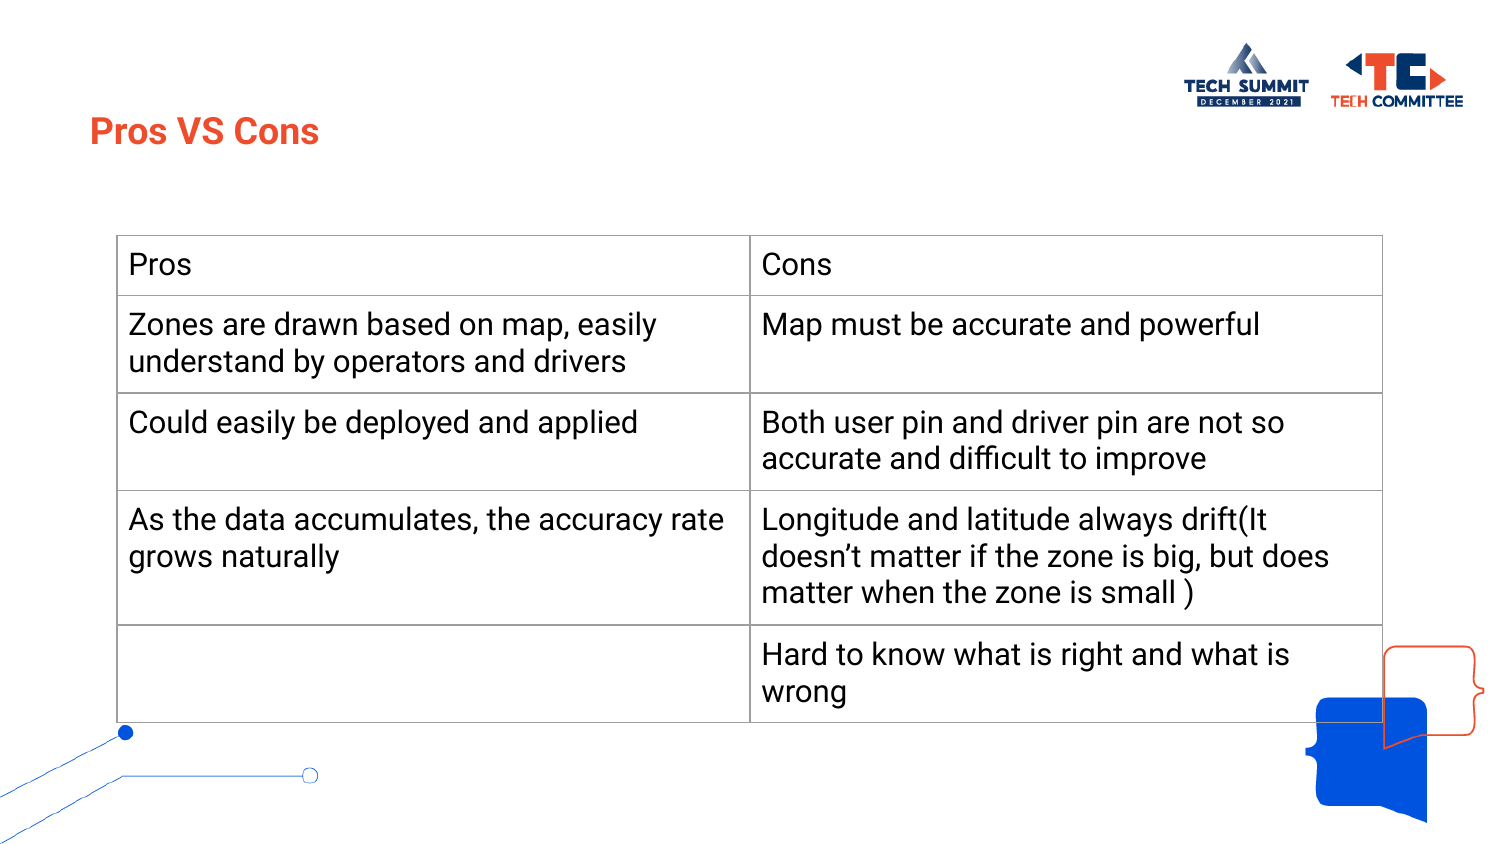

Pros VS Cons
| Pros | Cons |
| --- | --- |
| Zones are drawn based on map, easily understand by operators and drivers | Map must be accurate and powerful |
| Could easily be deployed and applied | Both user pin and driver pin are not so accurate and difficult to improve |
| As the data accumulates, the accuracy rate grows naturally | Longitude and latitude always drift(It doesn’t matter if the zone is big, but does matter when the zone is small ) |
|  | Hard to know what is right and what is wrong |